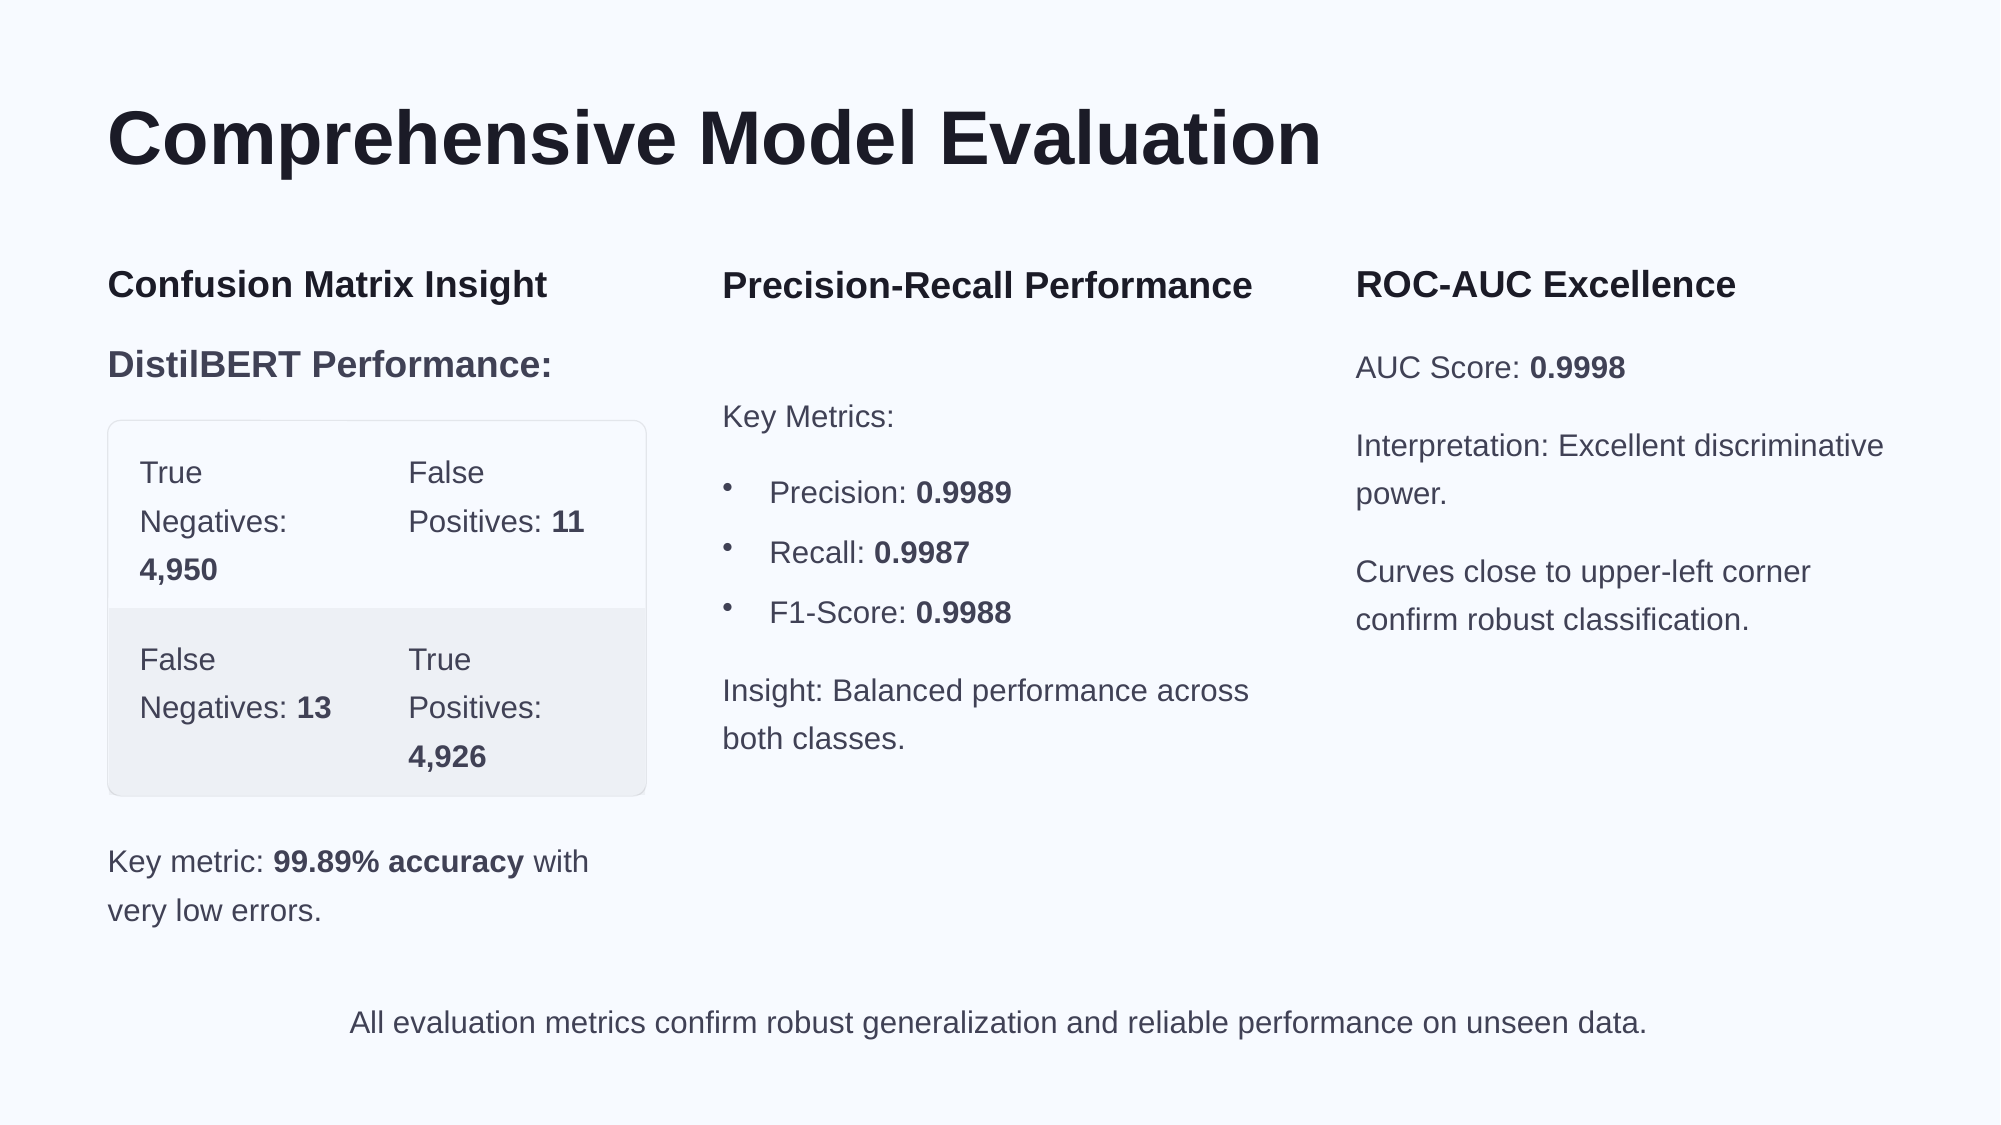

Comprehensive Model Evaluation
Confusion Matrix Insight
ROC-AUC Excellence
Precision-Recall Performance
DistilBERT Performance:
AUC Score: 0.9998
Key Metrics:
Interpretation: Excellent discriminative power.

True Negatives: 4,950
False Positives: 11
Precision: 0.9989
Recall: 0.9987
Curves close to upper-left corner confirm robust classification.
F1-Score: 0.9988

False Negatives: 13
True Positives: 4,926
Insight: Balanced performance across both classes.
Key metric: 99.89% accuracy with very low errors.
All evaluation metrics confirm robust generalization and reliable performance on unseen data.